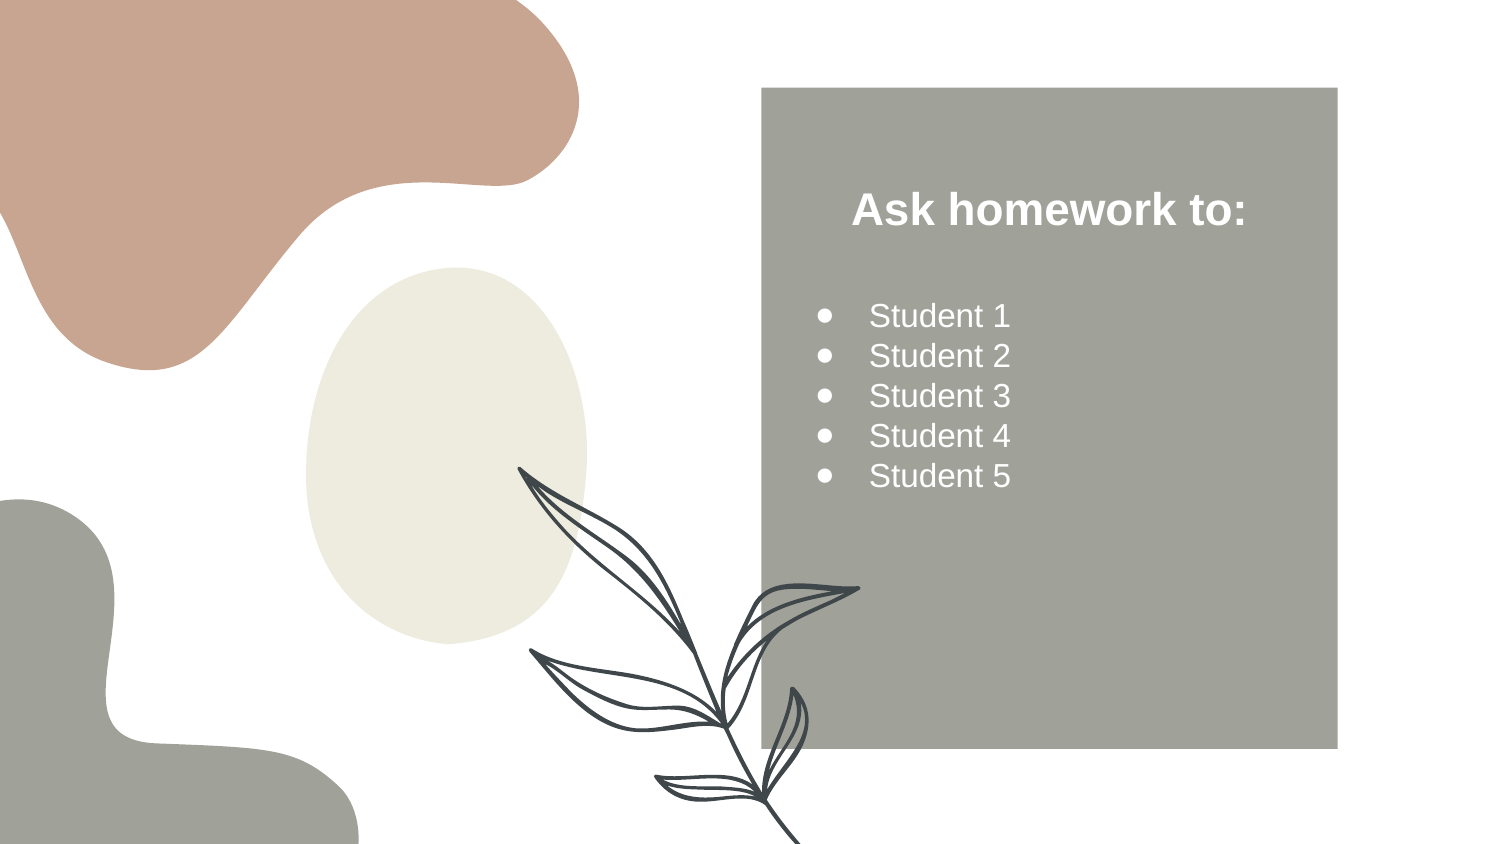

Ask homework to:
Student 1
Student 2
Student 3
Student 4
Student 5